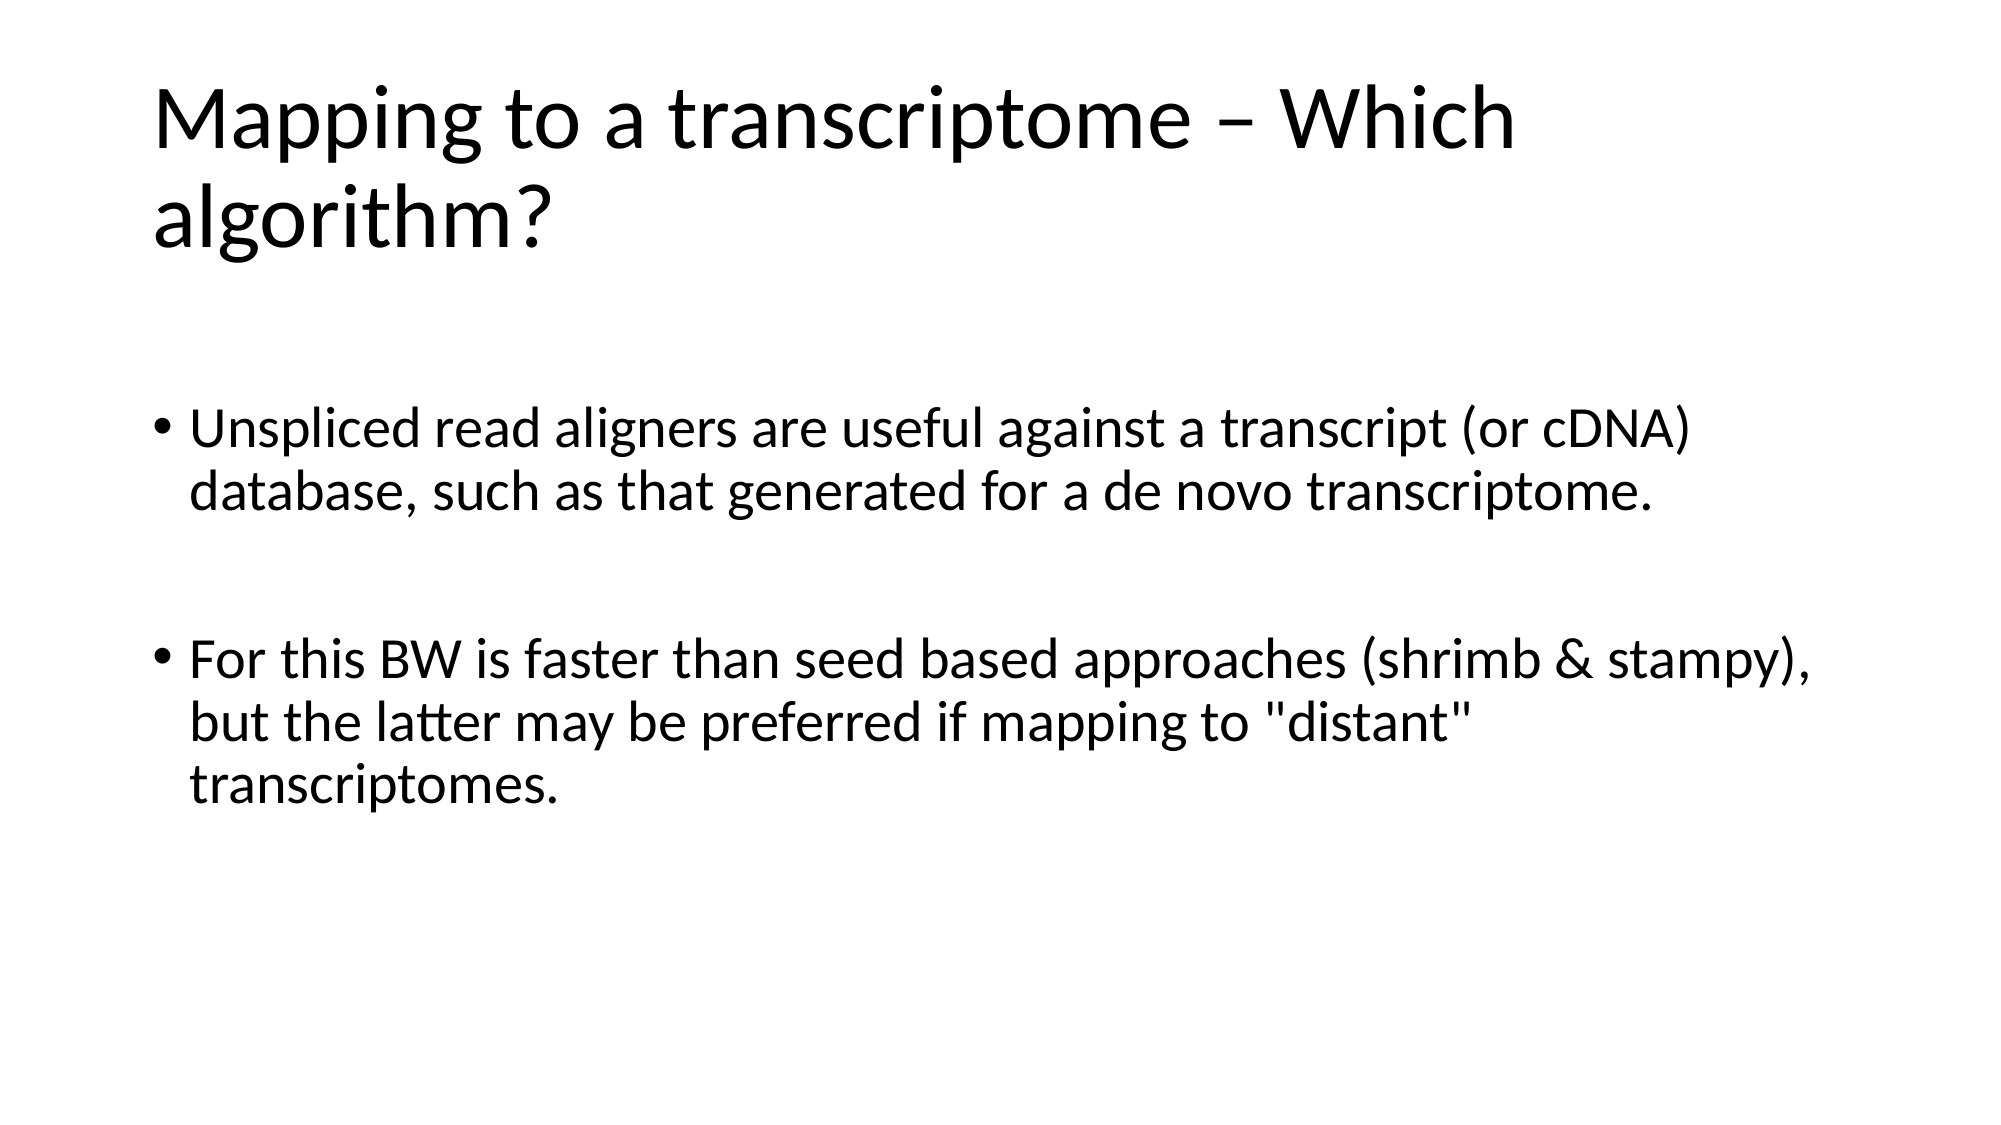

# Mapping to a transcriptome – Which algorithm?

Unspliced read aligners are useful against a transcript (or cDNA) database, such as that generated for a de novo transcriptome.

For this BW is faster than seed based approaches (shrimb & stampy), but the latter may be preferred if mapping to "distant" transcriptomes.